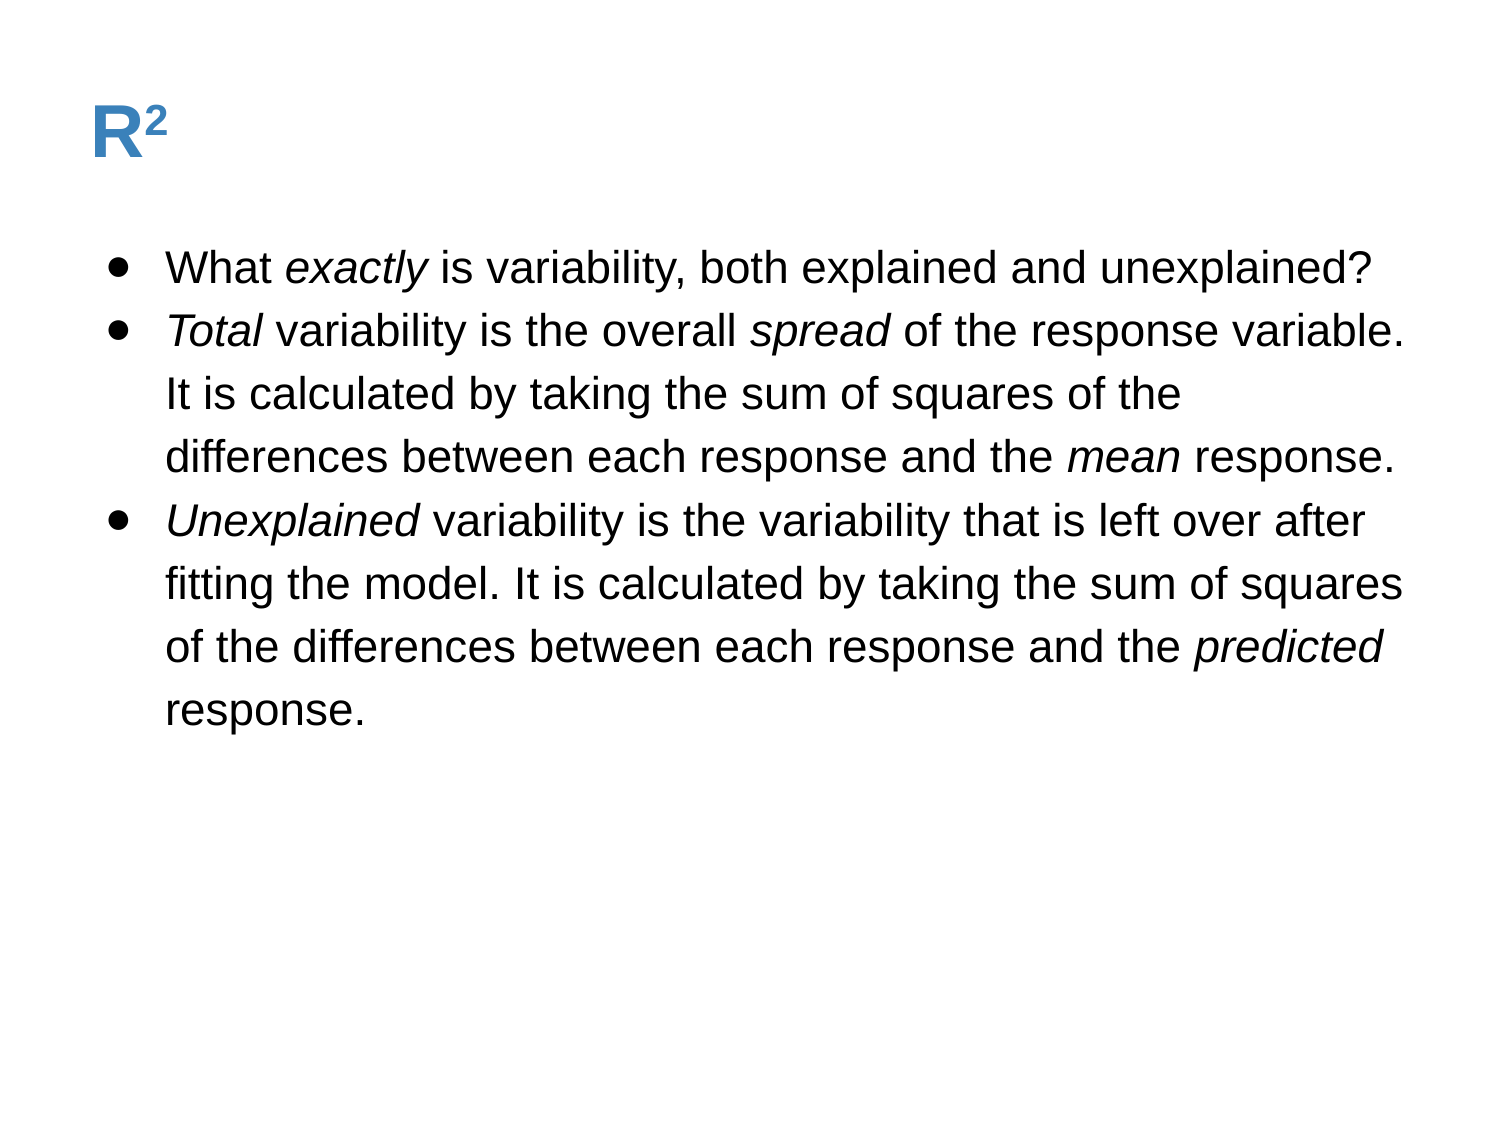

# R2
What exactly is variability, both explained and unexplained?
Total variability is the overall spread of the response variable. It is calculated by taking the sum of squares of the differences between each response and the mean response.
Unexplained variability is the variability that is left over after fitting the model. It is calculated by taking the sum of squares of the differences between each response and the predicted response.